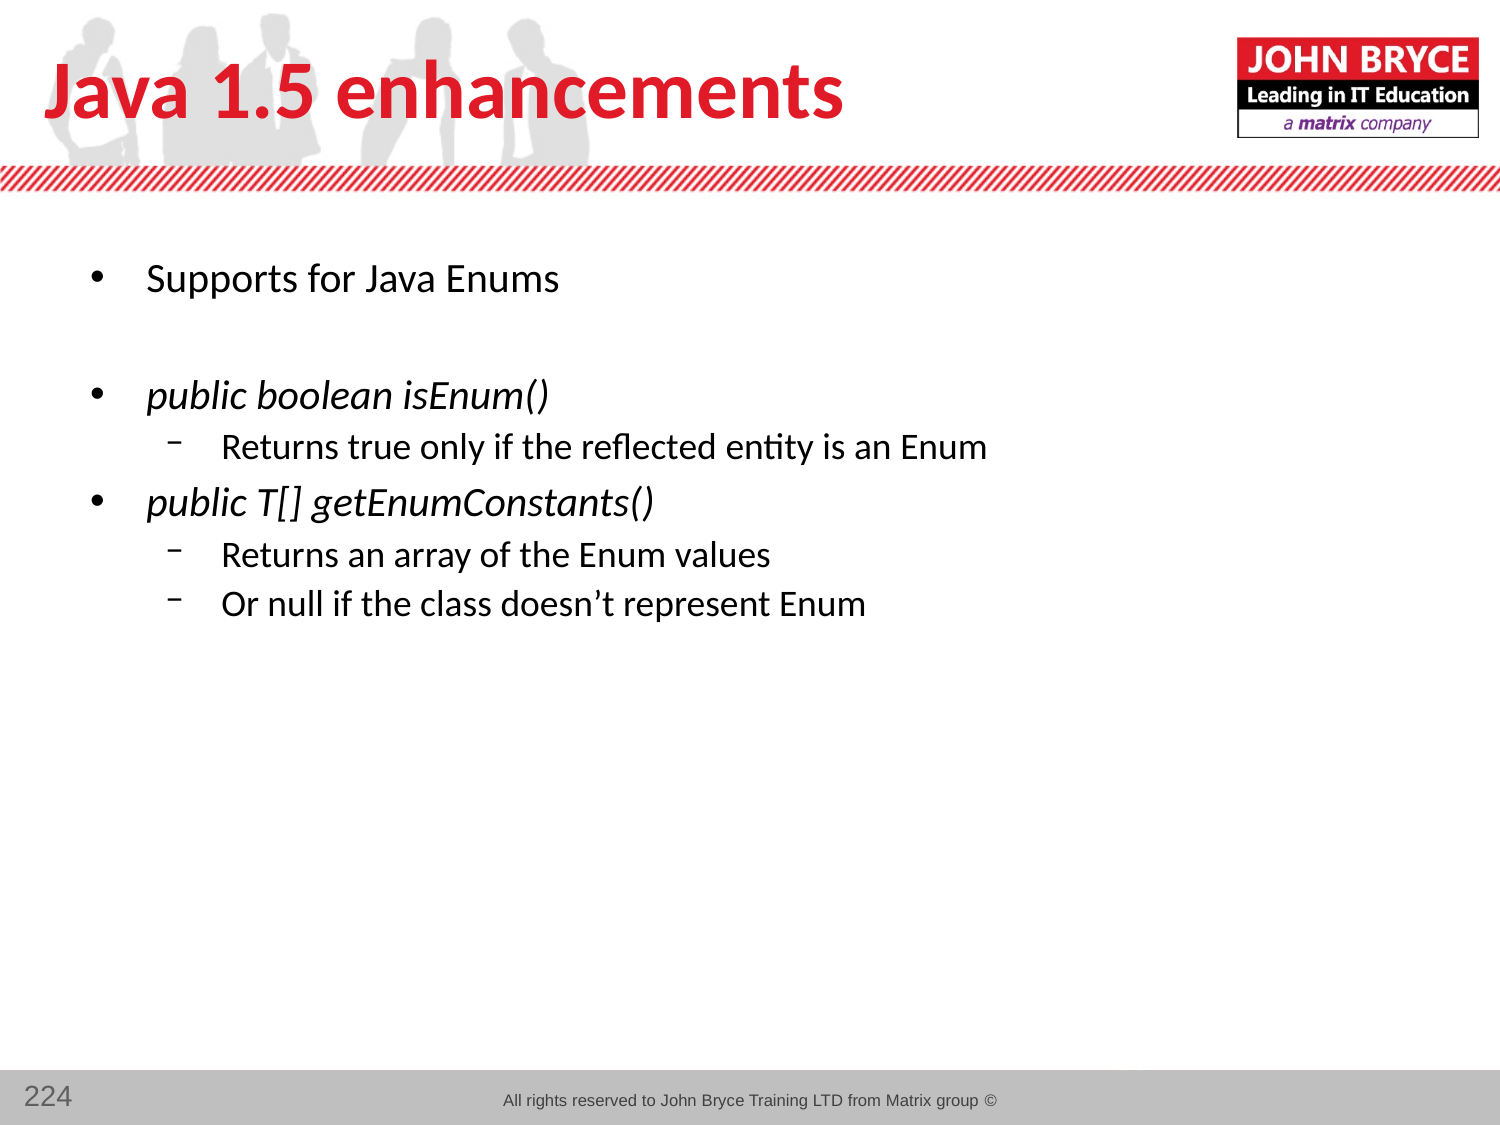

# Java 1.5 enhancements
Supports for Java Enums

public boolean isEnum()
Returns true only if the reflected entity is an Enum
public T[] getEnumConstants()
Returns an array of the Enum values
Or null if the class doesn’t represent Enum